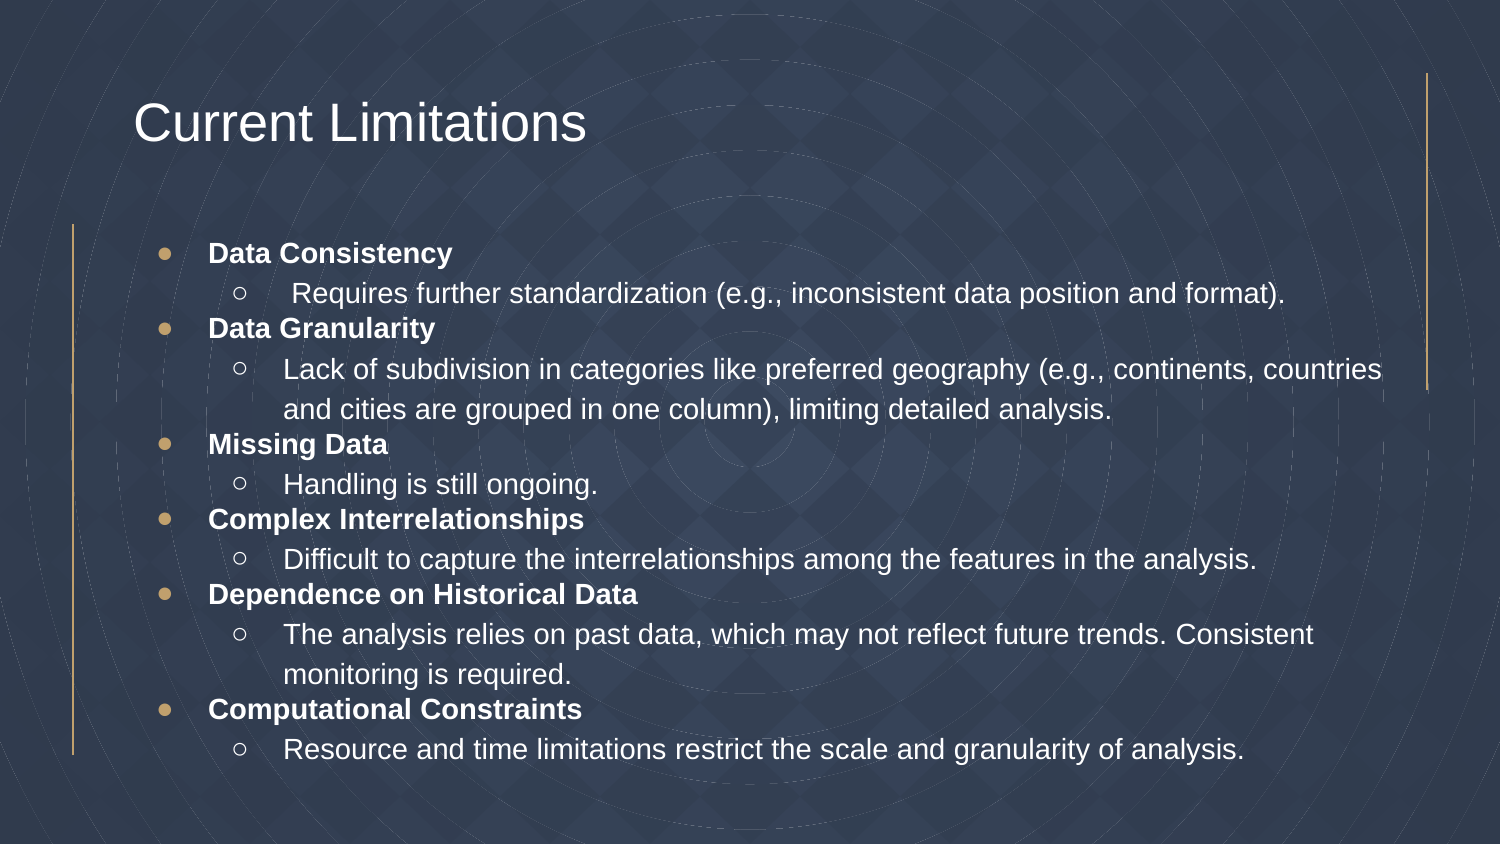

# Current Limitations
Data Consistency
 Requires further standardization (e.g., inconsistent data position and format).
Data Granularity
Lack of subdivision in categories like preferred geography (e.g., continents, countries and cities are grouped in one column), limiting detailed analysis.
Missing Data
Handling is still ongoing.
Complex Interrelationships
Difficult to capture the interrelationships among the features in the analysis.
Dependence on Historical Data
The analysis relies on past data, which may not reflect future trends. Consistent monitoring is required.
Computational Constraints
Resource and time limitations restrict the scale and granularity of analysis.